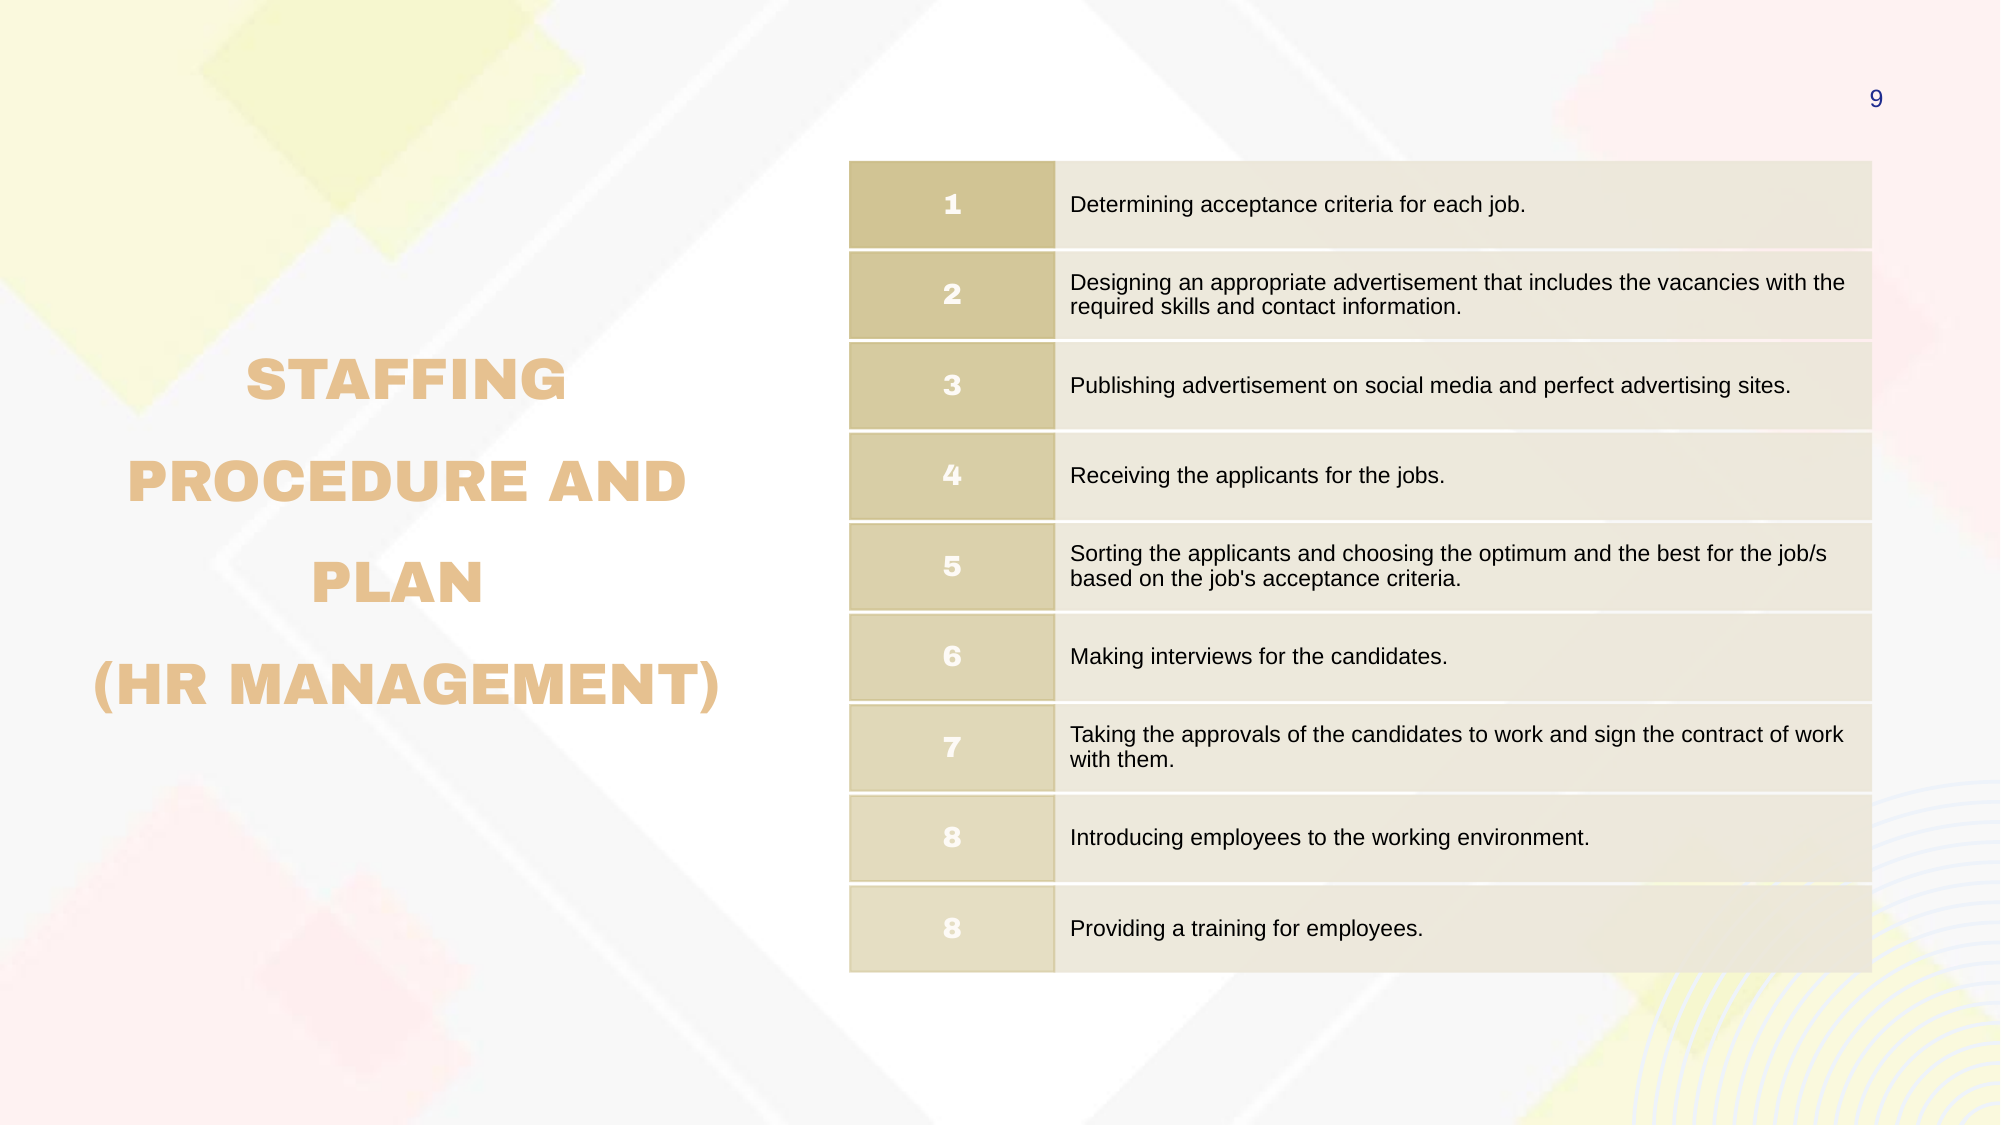

9
Determining acceptance criteria for each job.
1
Designing an appropriate advertisement that includes the vacancies with the required skills and contact information.
2
Publishing advertisement on social media and perfect advertising sites.
3
Receiving the applicants for the jobs.
4
Sorting the applicants and choosing the optimum and the best for the job/s based on the job's acceptance criteria.
5
Making interviews for the candidates.
6
Taking the approvals of the candidates to work and sign the contract of work with them.
7
Introducing employees to the working environment.
8
Providing a training for employees.
8
# Staffing Procedure and Plan (HR Management)